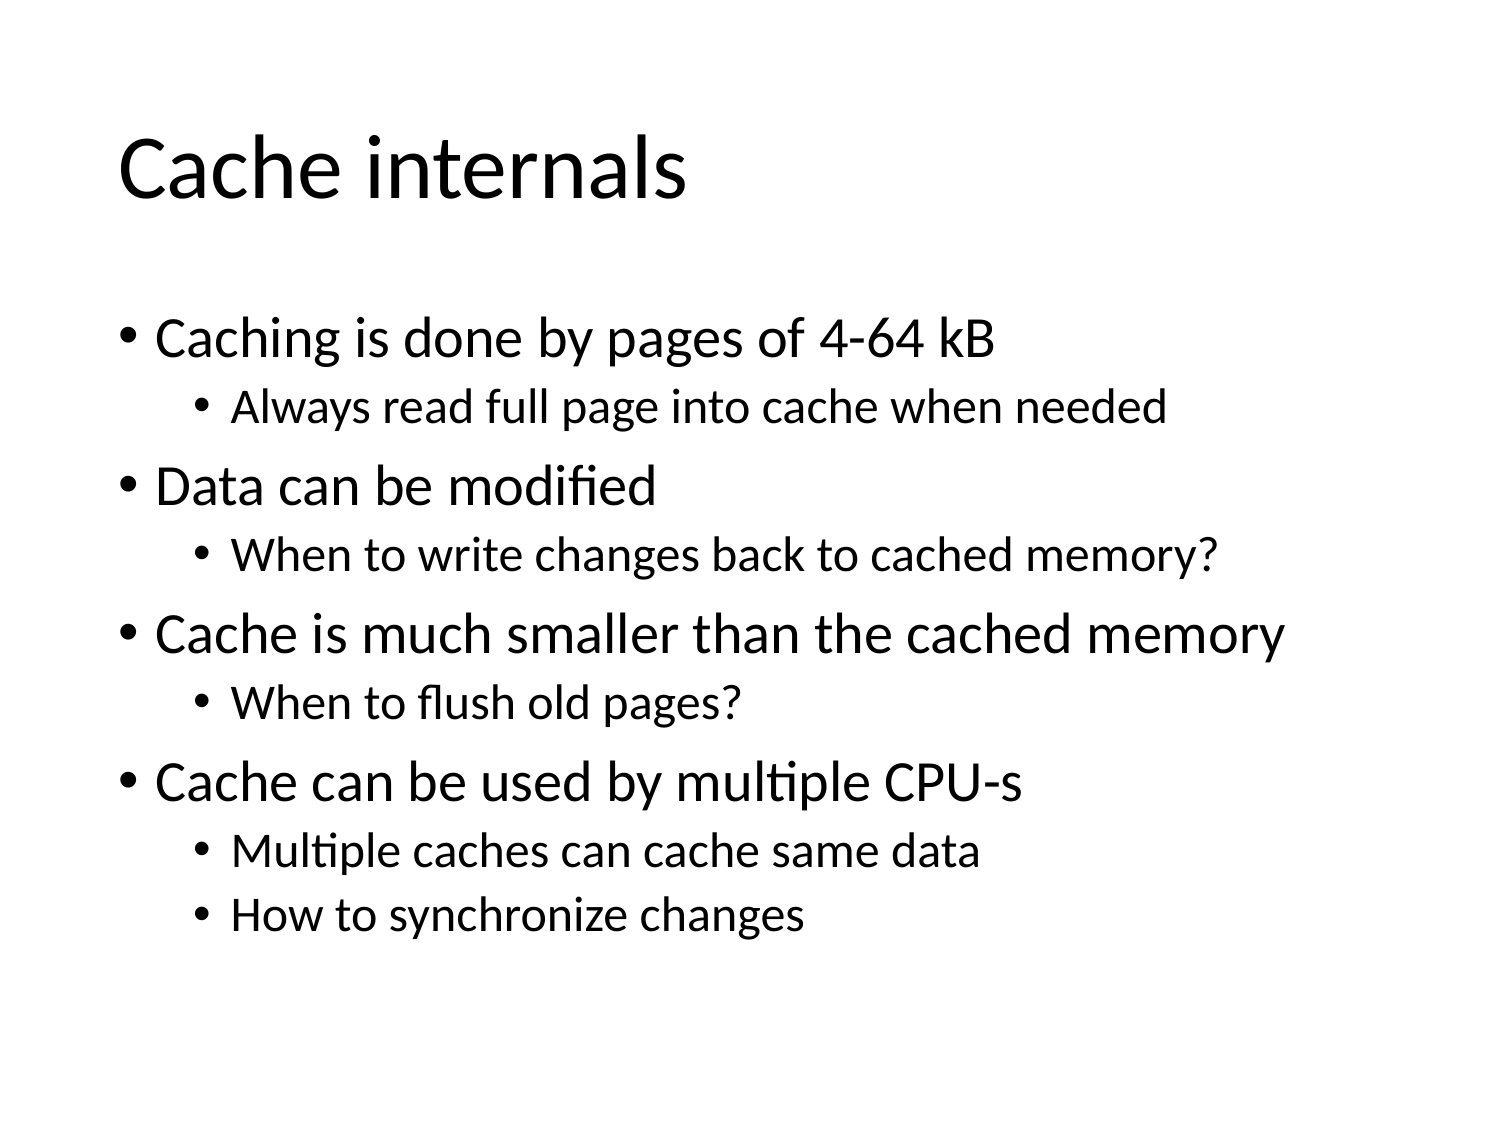

# Cache internals
Caching is done by pages of 4-64 kB
Always read full page into cache when needed
Data can be modified
When to write changes back to cached memory?
Cache is much smaller than the cached memory
When to flush old pages?
Cache can be used by multiple CPU-s
Multiple caches can cache same data
How to synchronize changes